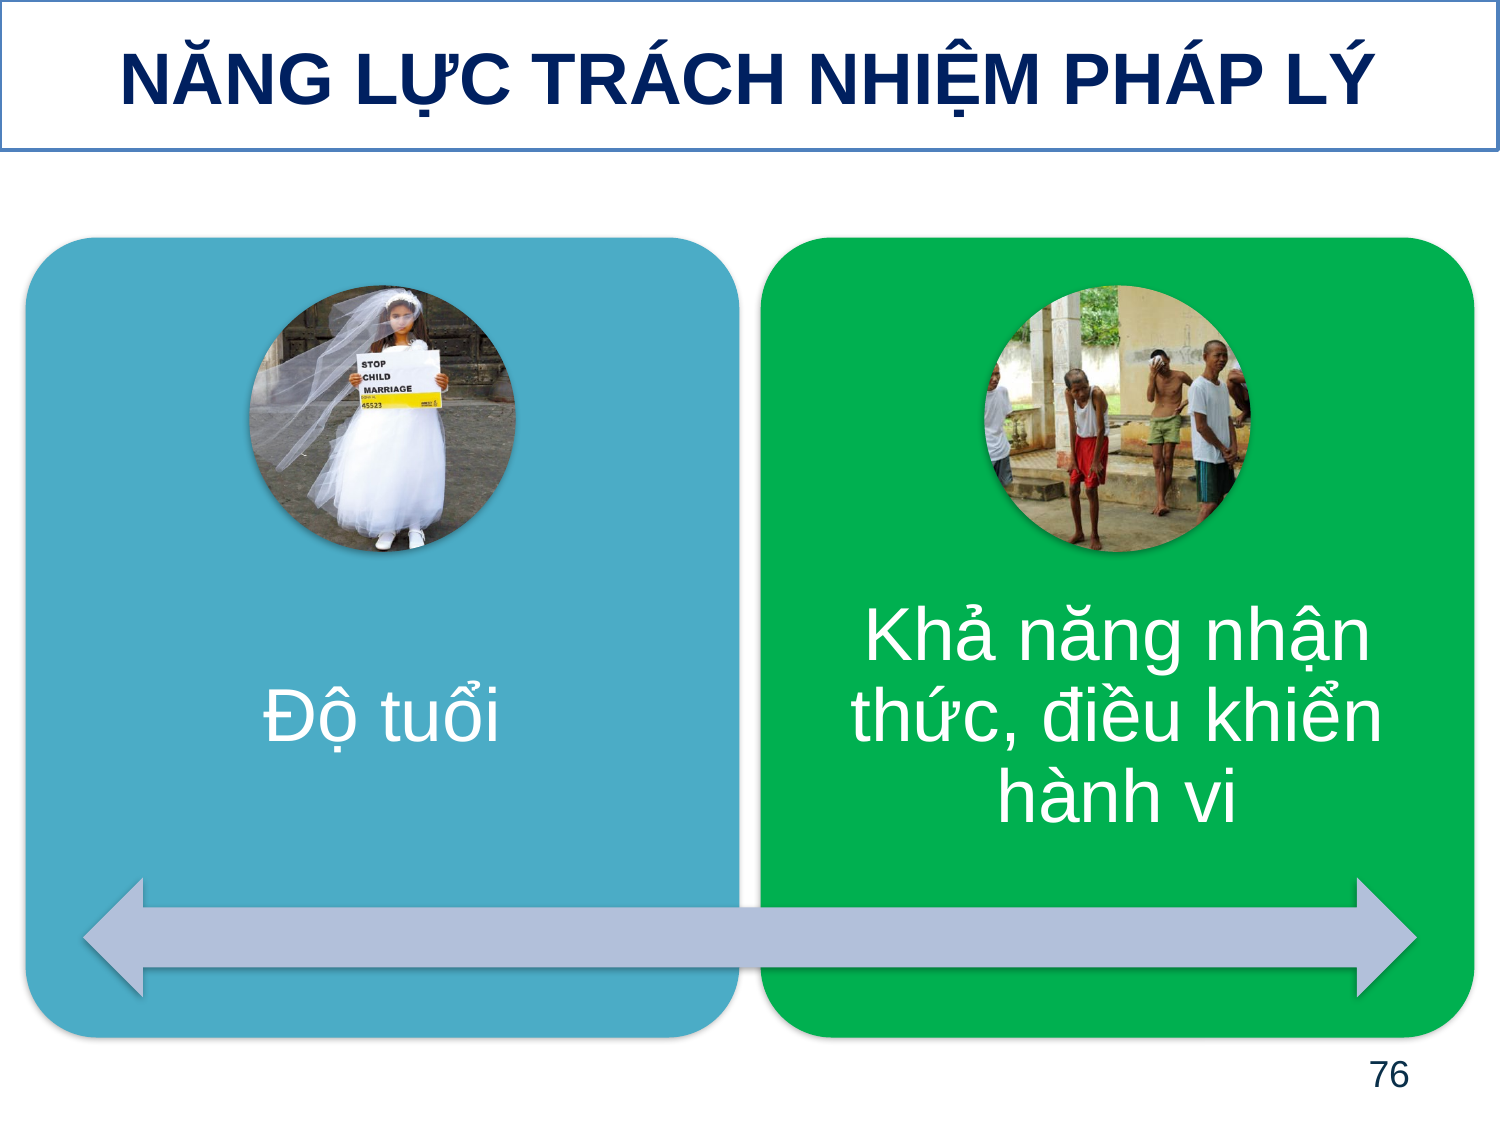

NĂNG LỰC TRÁCH NHIỆM PHÁP LÝ
Độ tuổi
Khả năng nhận thức, điều khiển hành vi
76